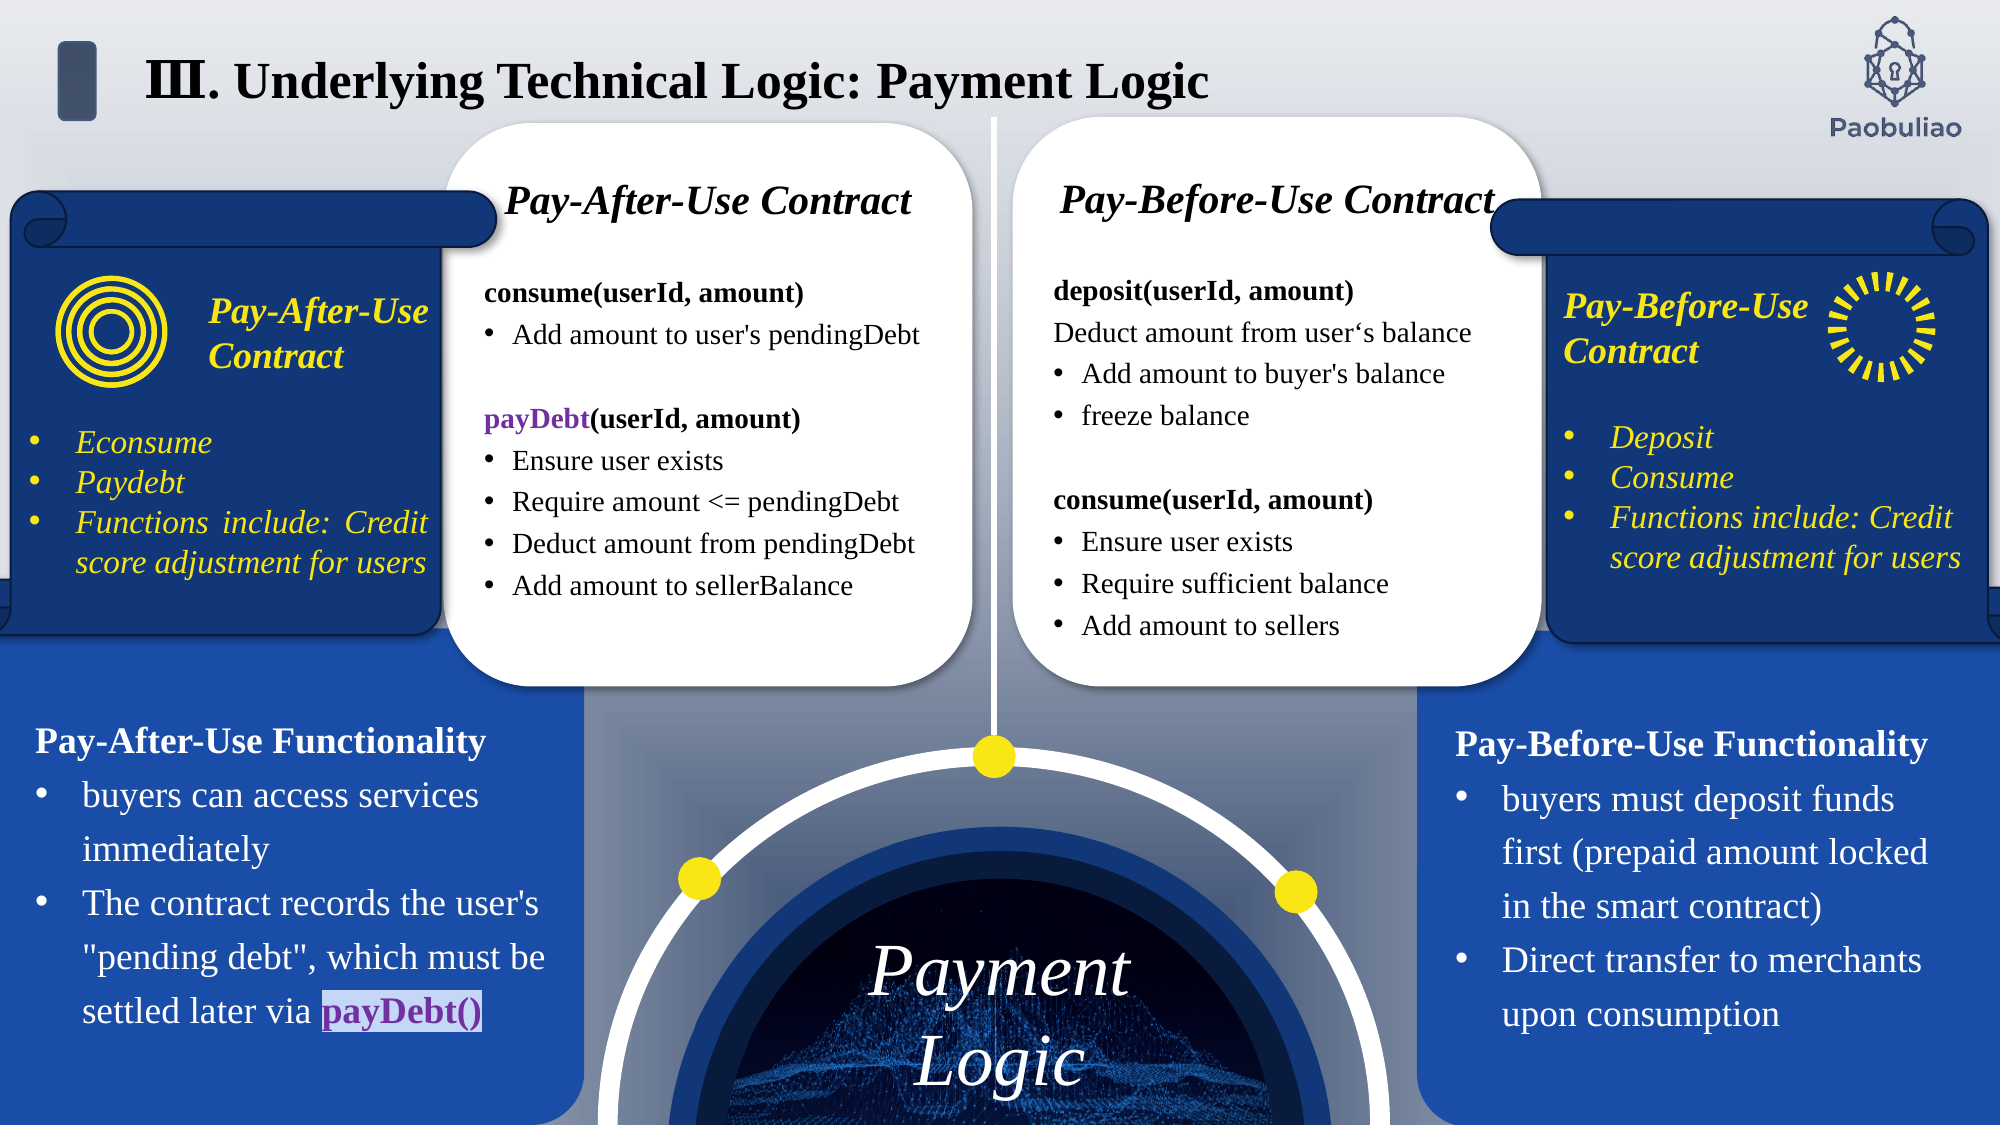

Ⅲ. Underlying Technical Logic: Payment Logic
Pay-Before-Use Contract

deposit(userId, amount)
Deduct amount from user‘s balance
Add amount to buyer's balance
freeze balance

consume(userId, amount)
Ensure user exists
Require sufficient balance
Add amount to sellers
Pay-After-Use Contract

consume(userId, amount)
Add amount to user's pendingDebt

payDebt(userId, amount)
Ensure user exists
Require amount <= pendingDebt
Deduct amount from pendingDebt
Add amount to sellerBalance

Pay-Before-Use Contract
Pay-After-Use Contract
Deposit
Consume
Functions include: Credit score adjustment for users

Econsume
Paydebt
Functions include: Credit score adjustment for users

Pay-After-Use Functionality
buyers can access services immediately
The contract records the user's "pending debt", which must be settled later via payDebt()
Pay-Before-Use Functionality
buyers must deposit funds first (prepaid amount locked in the smart contract)
Direct transfer to merchants upon consumption

Payment Logic